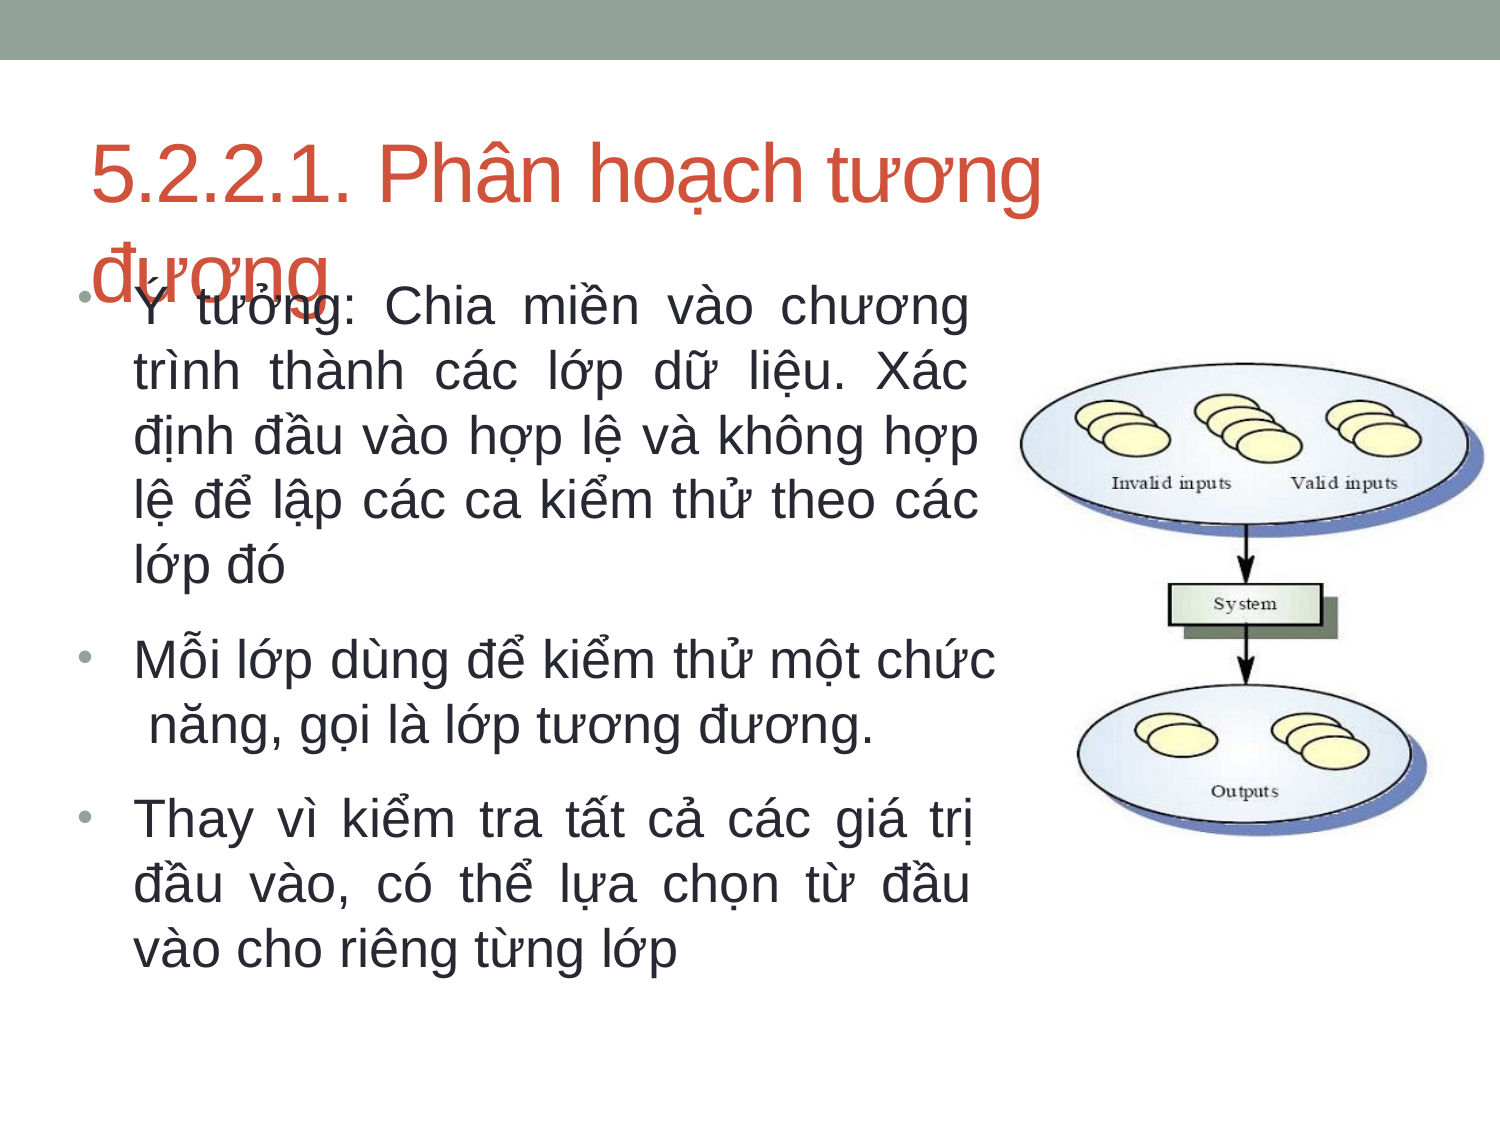

# 5.2.2.1. Phân hoạch tương đương
Ý tưởng: Chia miền vào chương  trình thành các lớp dữ liệu. Xác  định đầu vào hợp lệ và không hợp  lệ để lập các ca kiểm thử theo các  lớp đó
Mỗi lớp dùng để kiểm thử một chức  năng, gọi là lớp tương đương.
Thay vì kiểm tra tất cả các giá trị  đầu vào, có thể lựa chọn từ đầu  vào cho riêng từng lớp

•
•